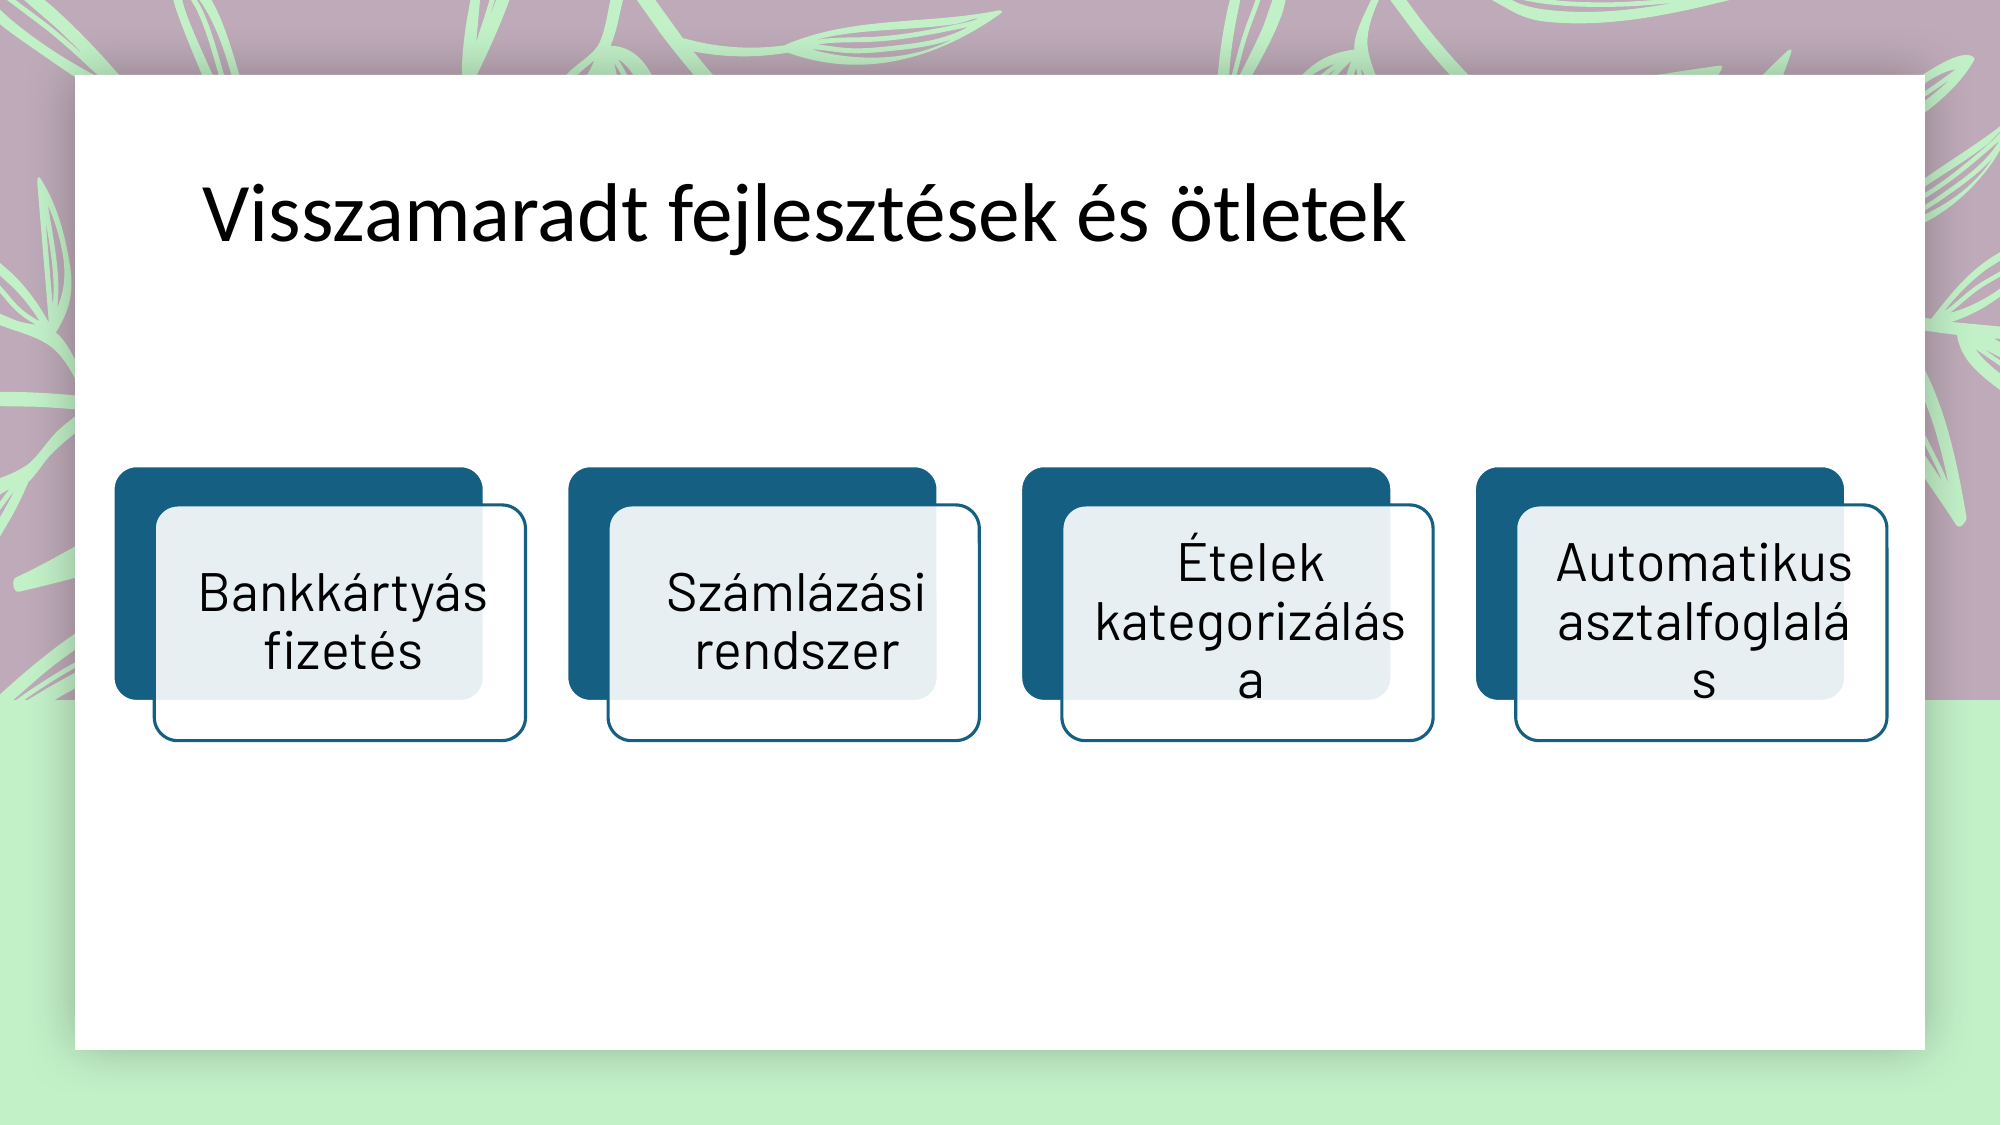

# Visszamaradt fejlesztések és ötletek
Bankkártyás fizetés
Számlázási rendszer
Ételek kategorizálása
Automatikus asztalfoglalás